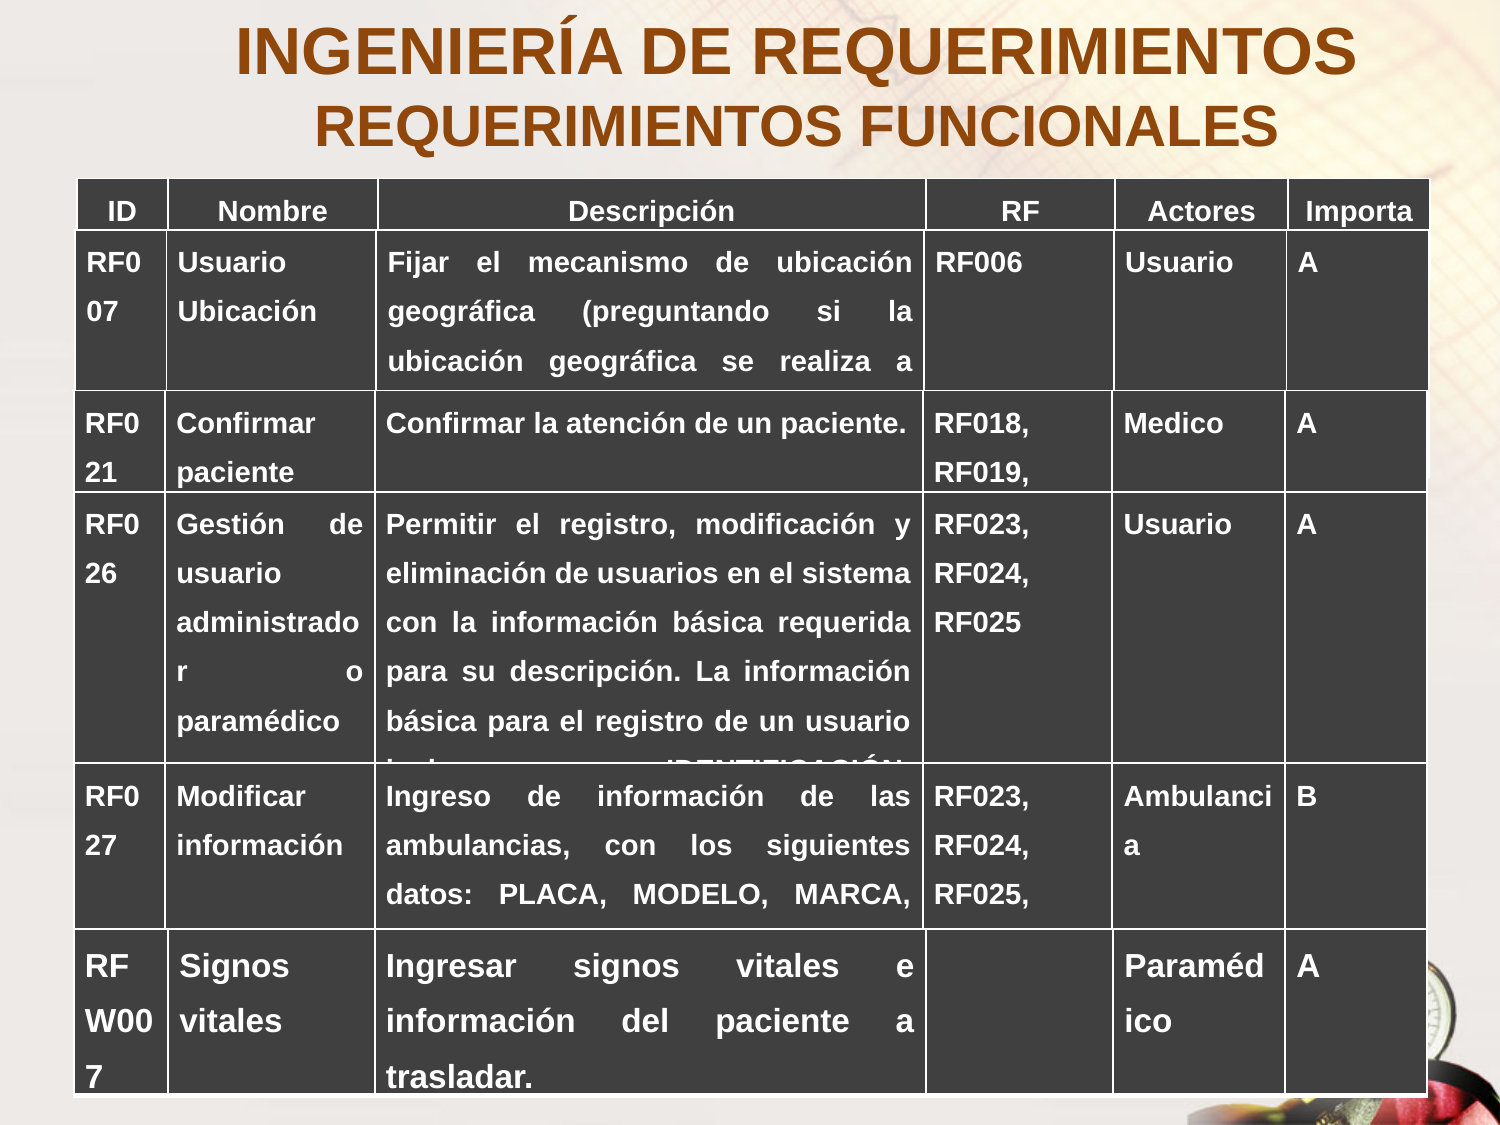

# INGENIERÍA DE REQUERIMIENTOS REQUERIMIENTOS FUNCIONALES
| ID | Nombre | Descripción | RF Asociados | Actores | Importancia |
| --- | --- | --- | --- | --- | --- |
| RF007 | Usuario Ubicación | Fijar el mecanismo de ubicación geográfica (preguntando si la ubicación geográfica se realiza a través de su dispositivo móvil usando el GPS o el navegador). | RF006 | Usuario | A |
| --- | --- | --- | --- | --- | --- |
| RF021 | Confirmar paciente | Confirmar la atención de un paciente. | RF018, RF019, RF020 | Medico | A |
| --- | --- | --- | --- | --- | --- |
| RF026 | Gestión de usuario administrador o paramédico | Permitir el registro, modificación y eliminación de usuarios en el sistema con la información básica requerida para su descripción. La información básica para el registro de un usuario incluye: IDENTIFICACIÓN, PASSWORD, NOMBRES, APELLIDOS, E-MAIL. | RF023, RF024, RF025 | Usuario | A |
| --- | --- | --- | --- | --- | --- |
| RF027 | Modificar información | Ingreso de información de las ambulancias, con los siguientes datos: PLACA, MODELO, MARCA, TIPO: TAB, TAM. | RF023, RF024, RF025, RF026 | Ambulancia | B |
| --- | --- | --- | --- | --- | --- |
| RFW007 | Signos vitales | Ingresar signos vitales e información del paciente a trasladar. |  | Paramédico | A |
| --- | --- | --- | --- | --- | --- |